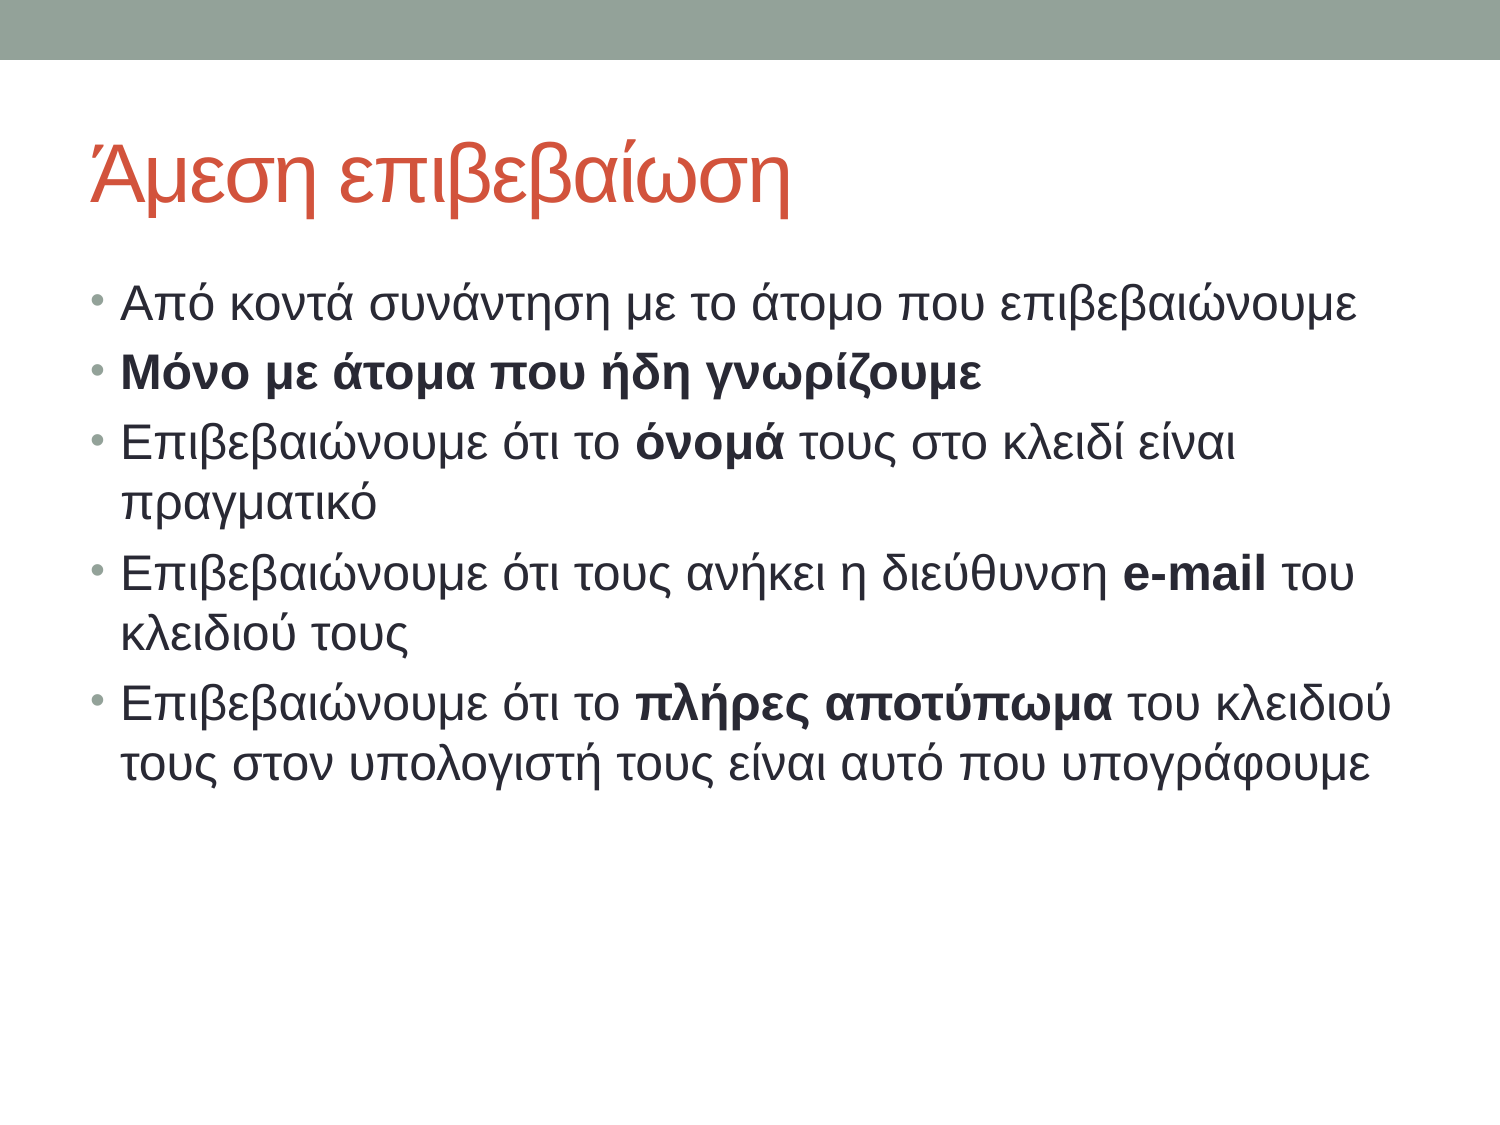

# Άμεση επιβεβαίωση
Από κοντά συνάντηση με το άτομο που επιβεβαιώνουμε
Μόνο με άτομα που ήδη γνωρίζουμε
Επιβεβαιώνουμε ότι το όνομά τους στο κλειδί είναι πραγματικό
Επιβεβαιώνουμε ότι τους ανήκει η διεύθυνση e-mail του κλειδιού τους
Επιβεβαιώνουμε ότι το πλήρες αποτύπωμα του κλειδιού τους στον υπολογιστή τους είναι αυτό που υπογράφουμε